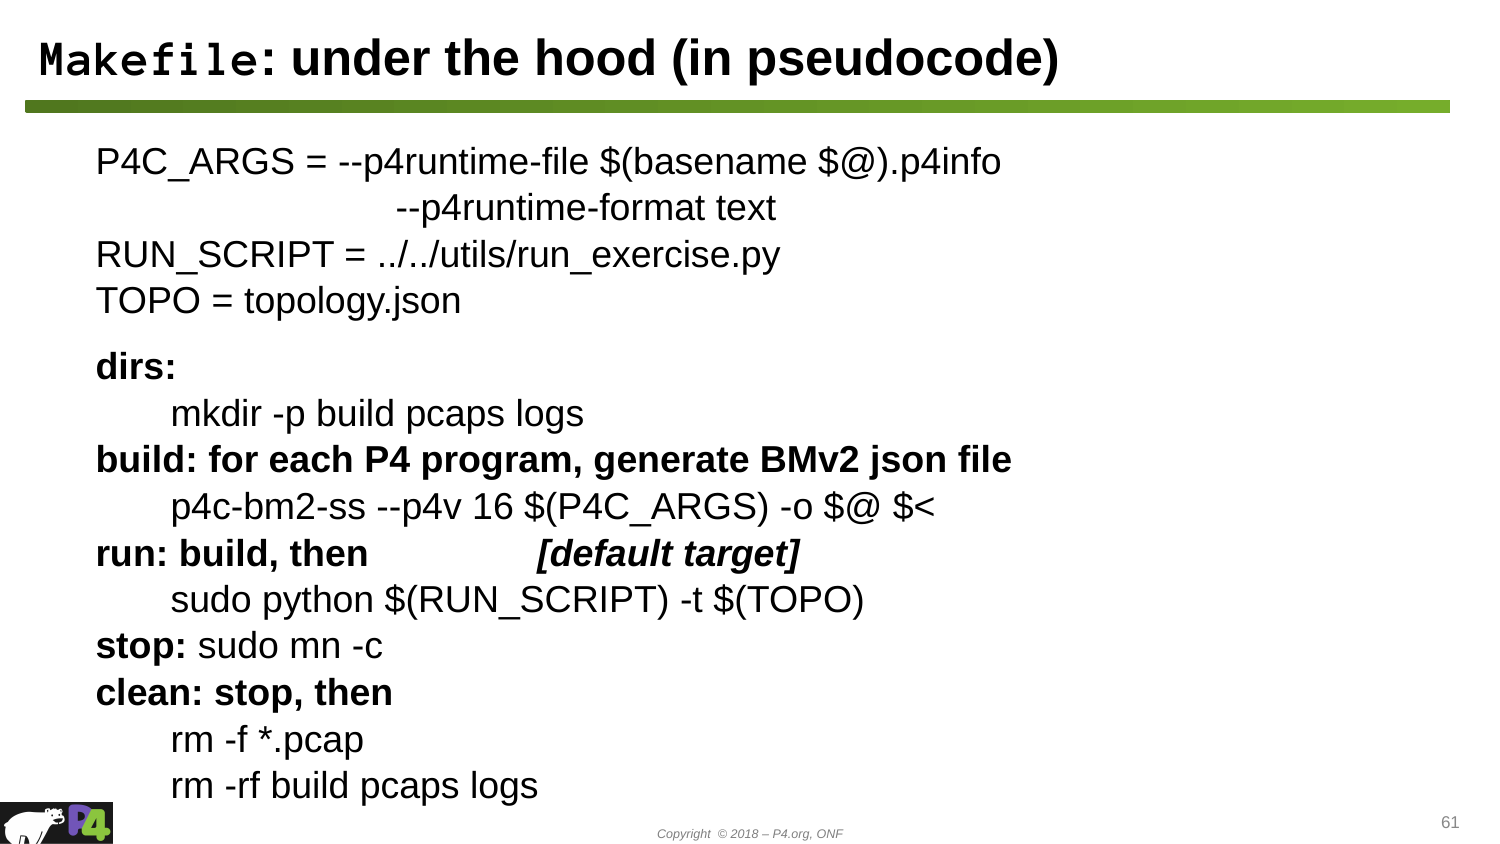

# Makefile: under the hood (in pseudocode)
P4C_ARGS = --p4runtime-file $(basename $@).p4info
--p4runtime-format text
RUN_SCRIPT = ../../utils/run_exercise.py
TOPO = topology.json
dirs:
mkdir -p build pcaps logs
build: for each P4 program, generate BMv2 json file
p4c-bm2-ss --p4v 16 $(P4C_ARGS) -o $@ $<
run: build, then                [default target]
sudo python $(RUN_SCRIPT) -t $(TOPO)
stop: sudo mn -c
clean: stop, then
rm -f *.pcap
rm -rf build pcaps logs
61